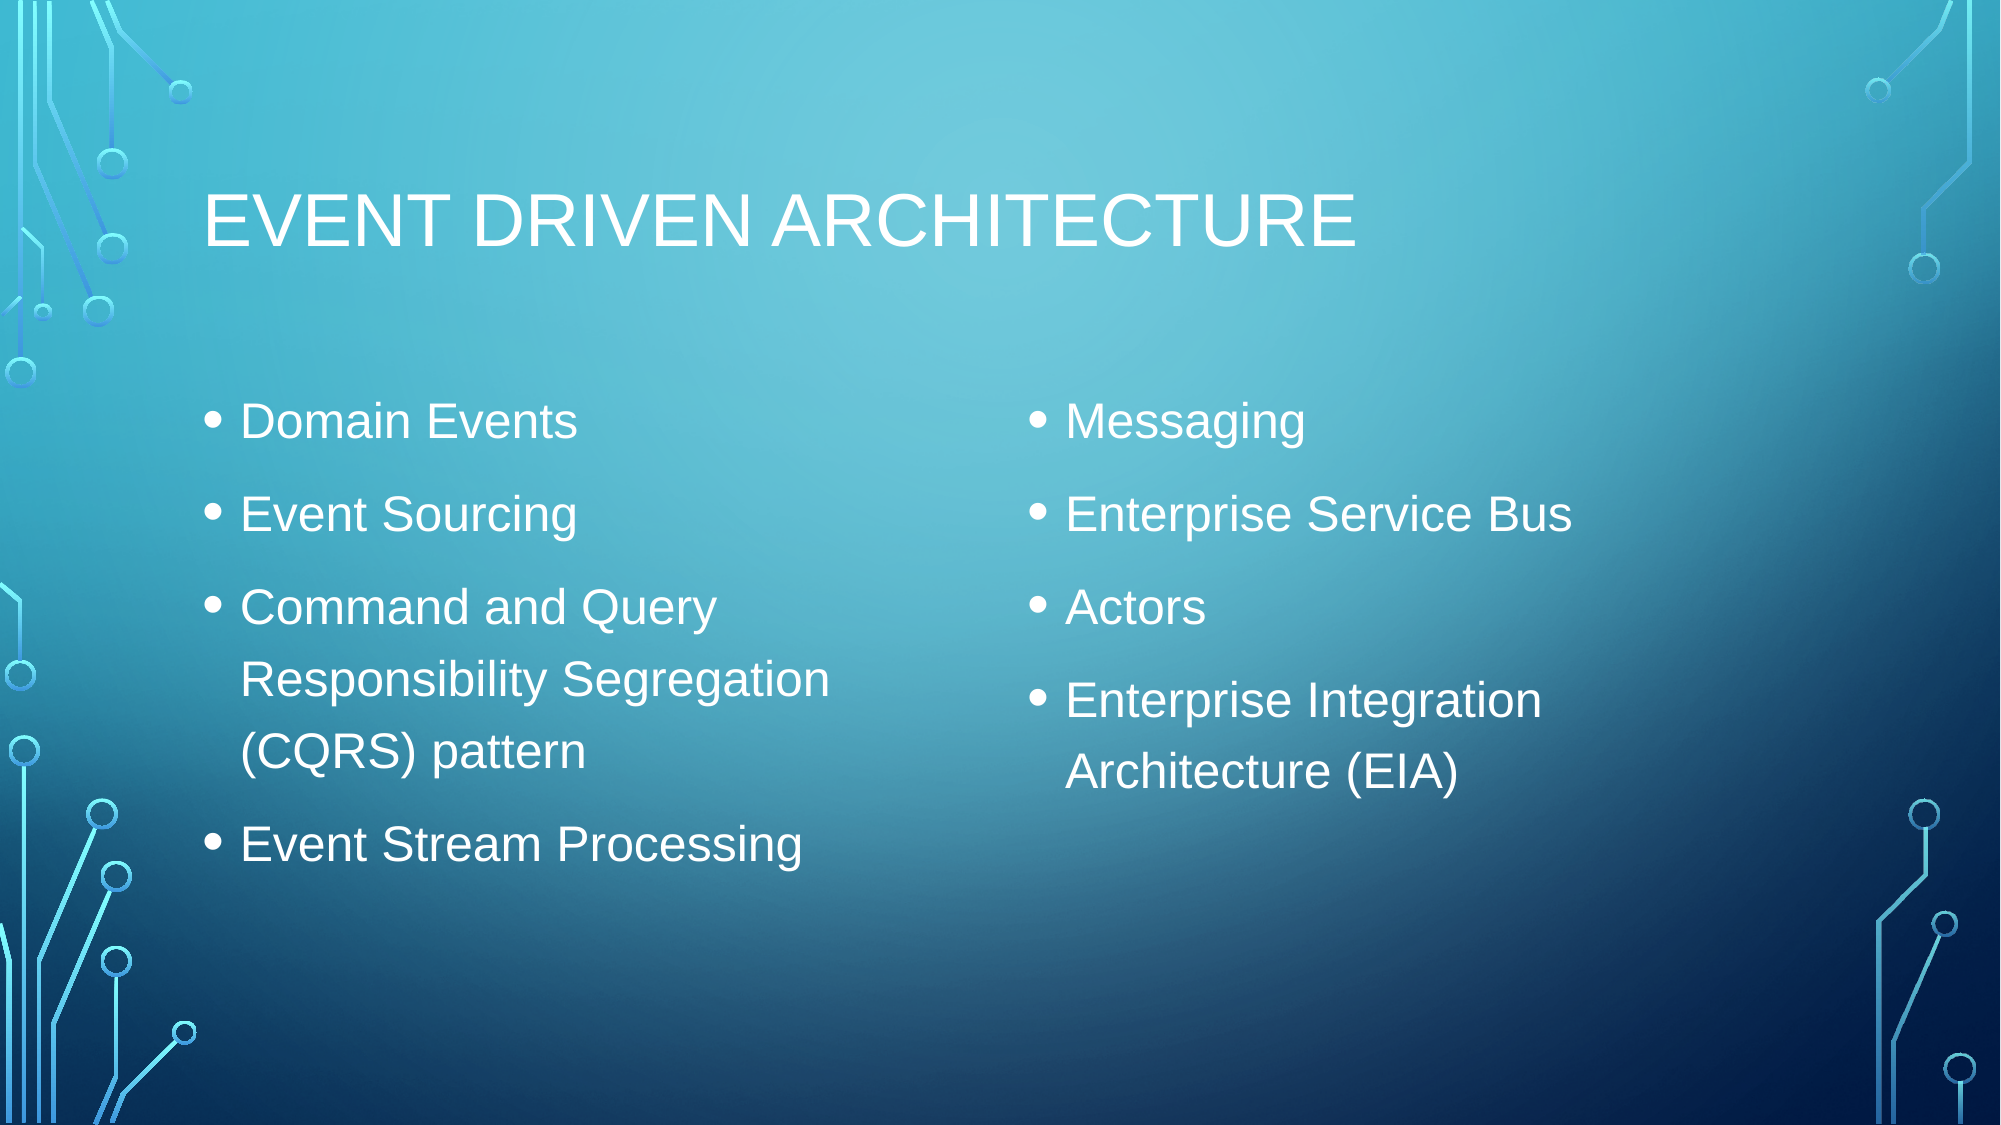

# Event Driven architecture
Domain Events
Event Sourcing
Command and Query Responsibility Segregation (CQRS) pattern
Event Stream Processing
Messaging
Enterprise Service Bus
Actors
Enterprise Integration Architecture (EIA)